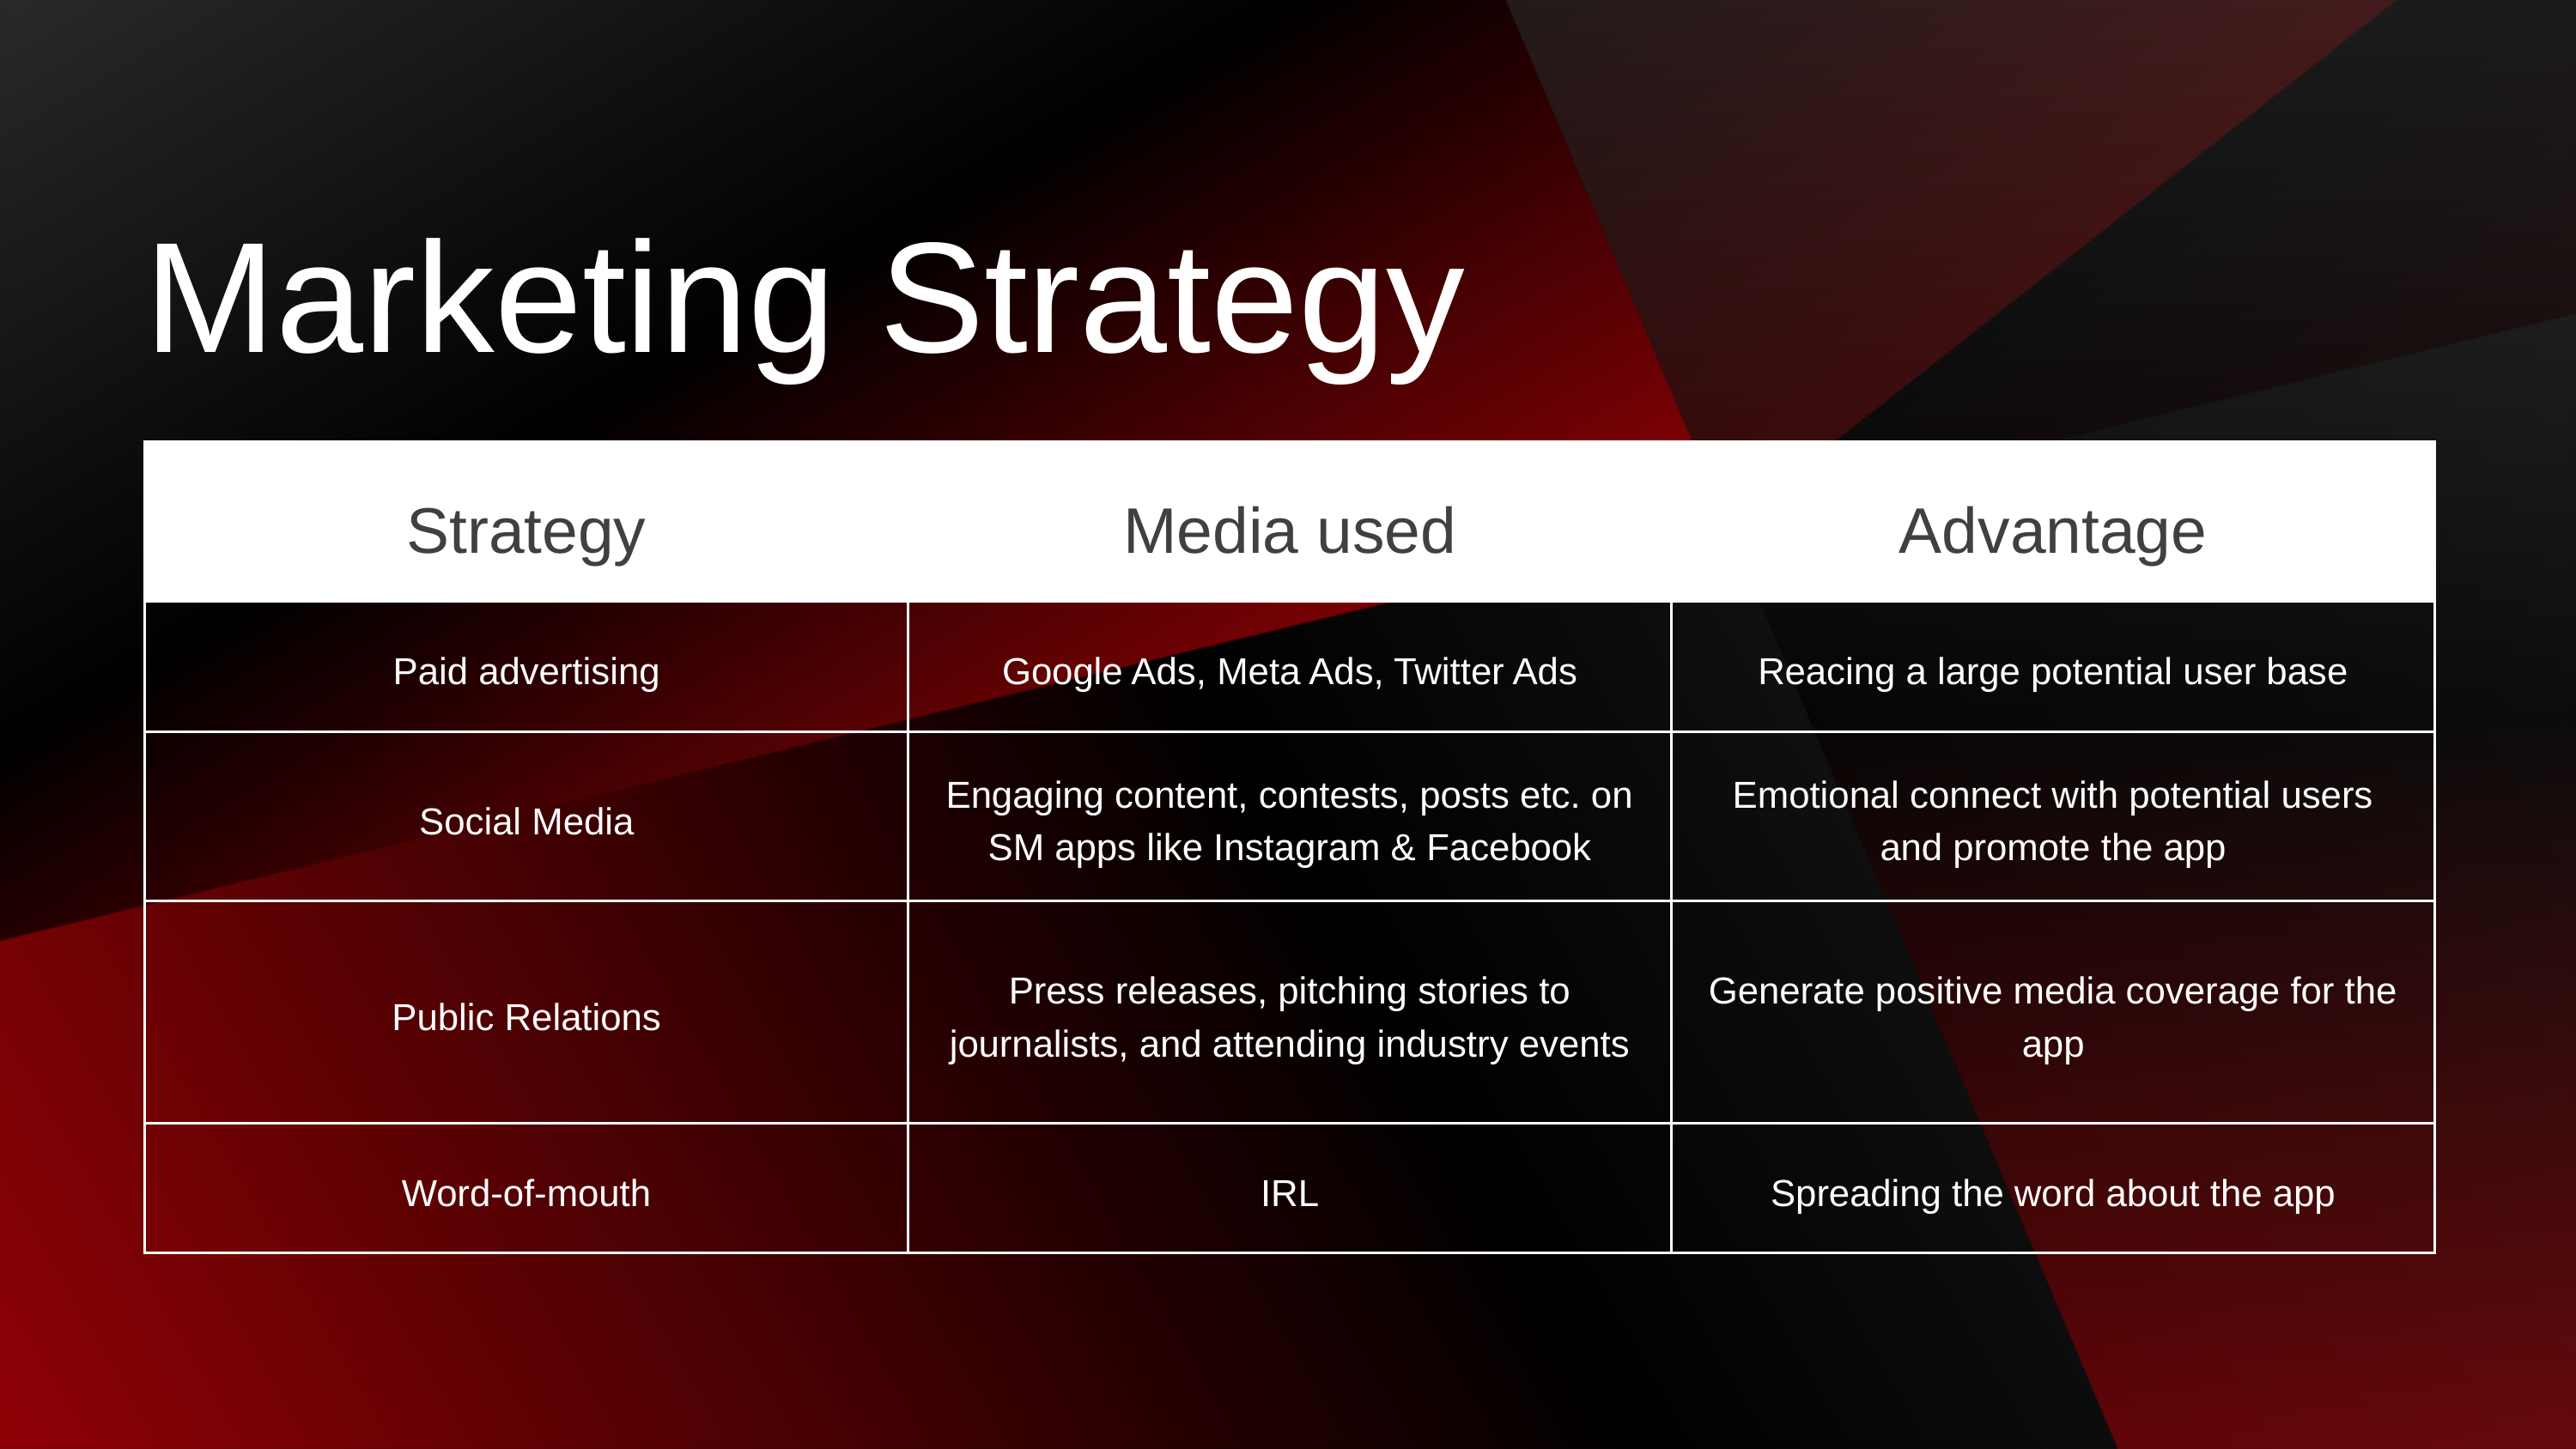

Marketing Strategy
| Strategy | Media used | Advantage |
| --- | --- | --- |
| Paid advertising | Google Ads, Meta Ads, Twitter Ads | Reacing a large potential user base |
| Social Media | Engaging content, contests, posts etc. on SM apps like Instagram & Facebook | Emotional connect with potential users and promote the app |
| Public Relations | Press releases, pitching stories to journalists, and attending industry events | Generate positive media coverage for the app |
| Word-of-mouth | IRL | Spreading the word about the app |